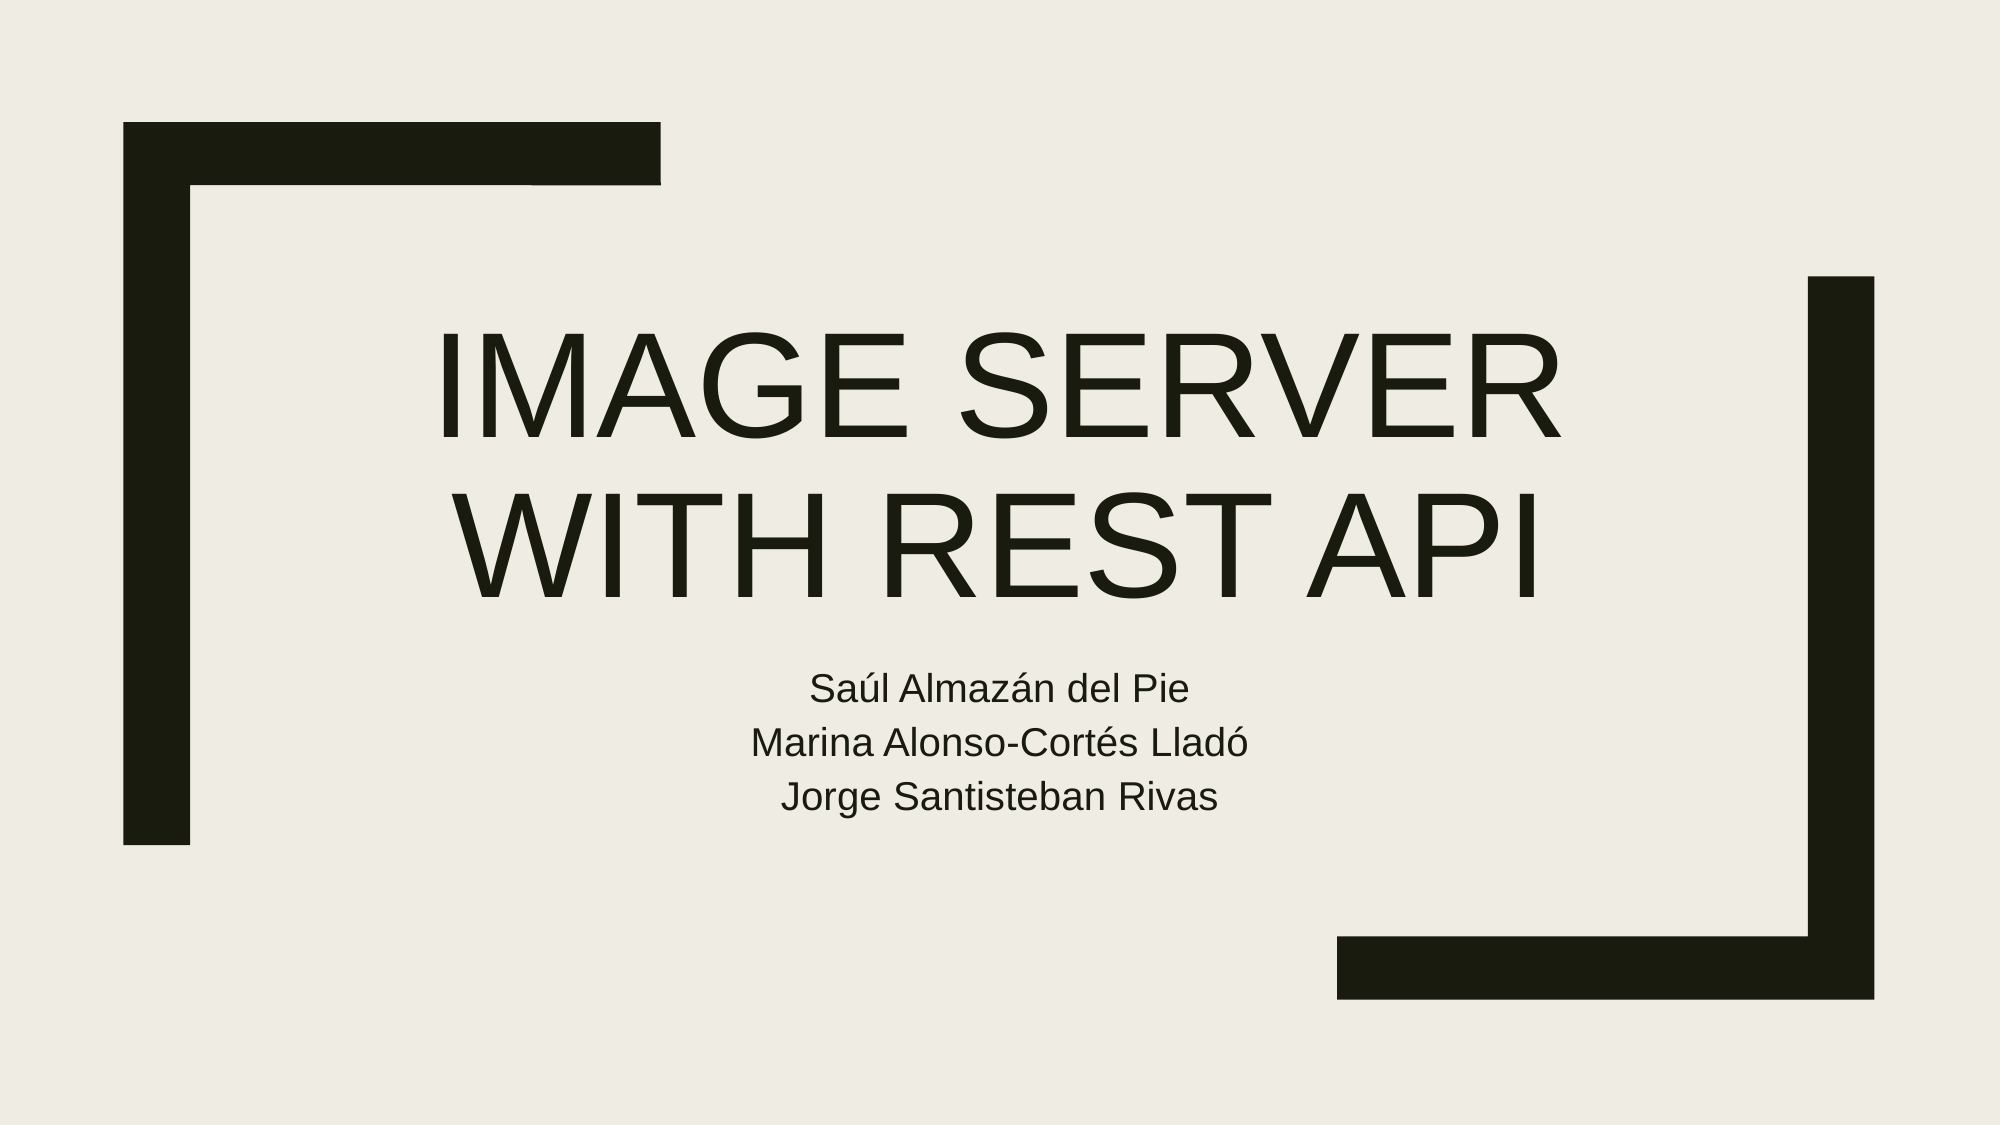

# Image server with rest api
Saúl Almazán del Pie
Marina Alonso-Cortés Lladó
Jorge Santisteban Rivas